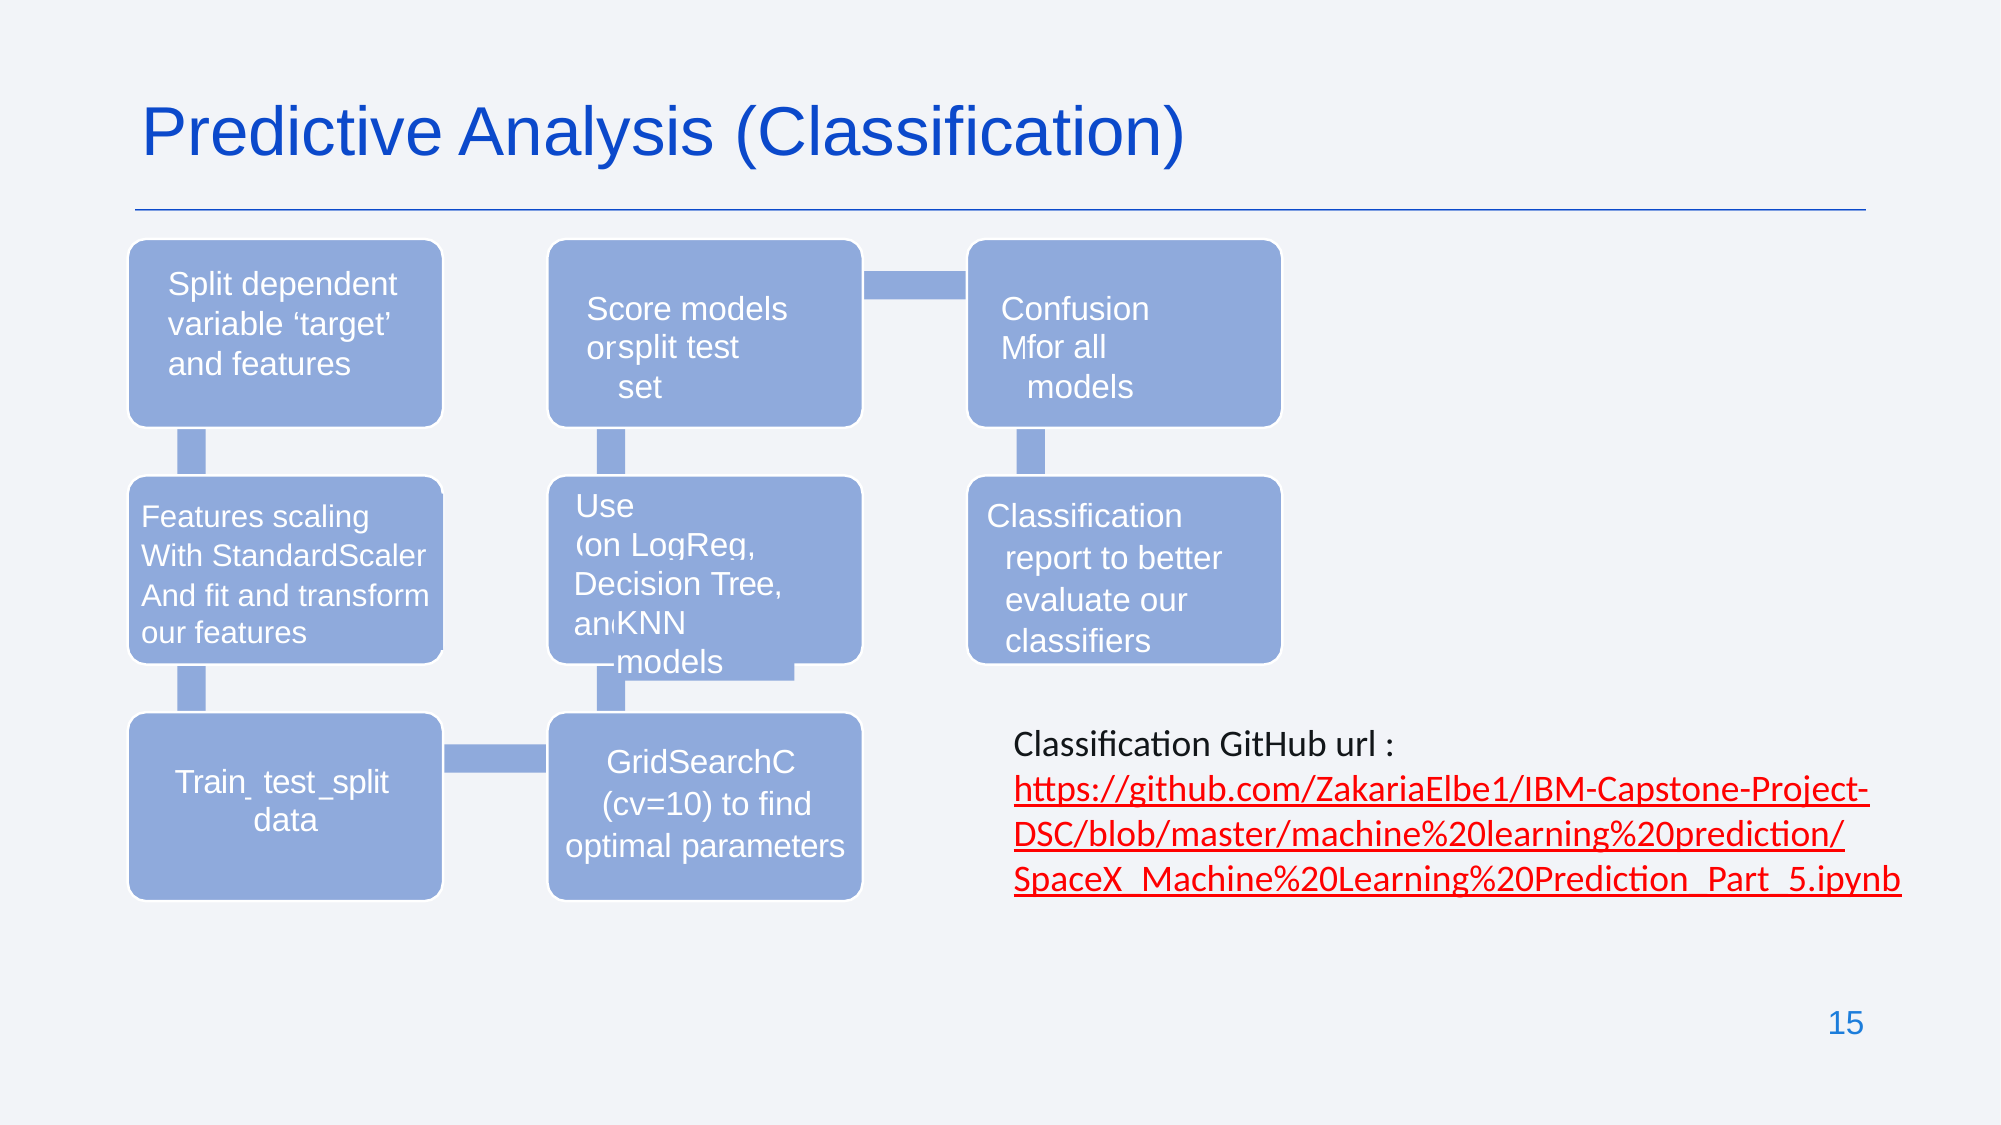

Predictive Analysis (Classification)

Split dependent variable ‘target’ and features
Score models on
Confusion Matrix

split test set
for all models

Use GridSearchCV
Classification report to better evaluate our classifiers
Features scaling
With StandardScaler
And fit and transform our features
on LogReg, SVM,

Decision Tree, and
KNN models

Classification GitHub url :
https://github.com/ZakariaElbe1/IBM-Capstone-Project-DSC/blob/master/machine%20learning%20prediction/SpaceX_Machine%20Learning%20Prediction_Part_5.ipynb
GridSearchCV
Train_test_split
(cv=10) to find  optimal parameters
data
15